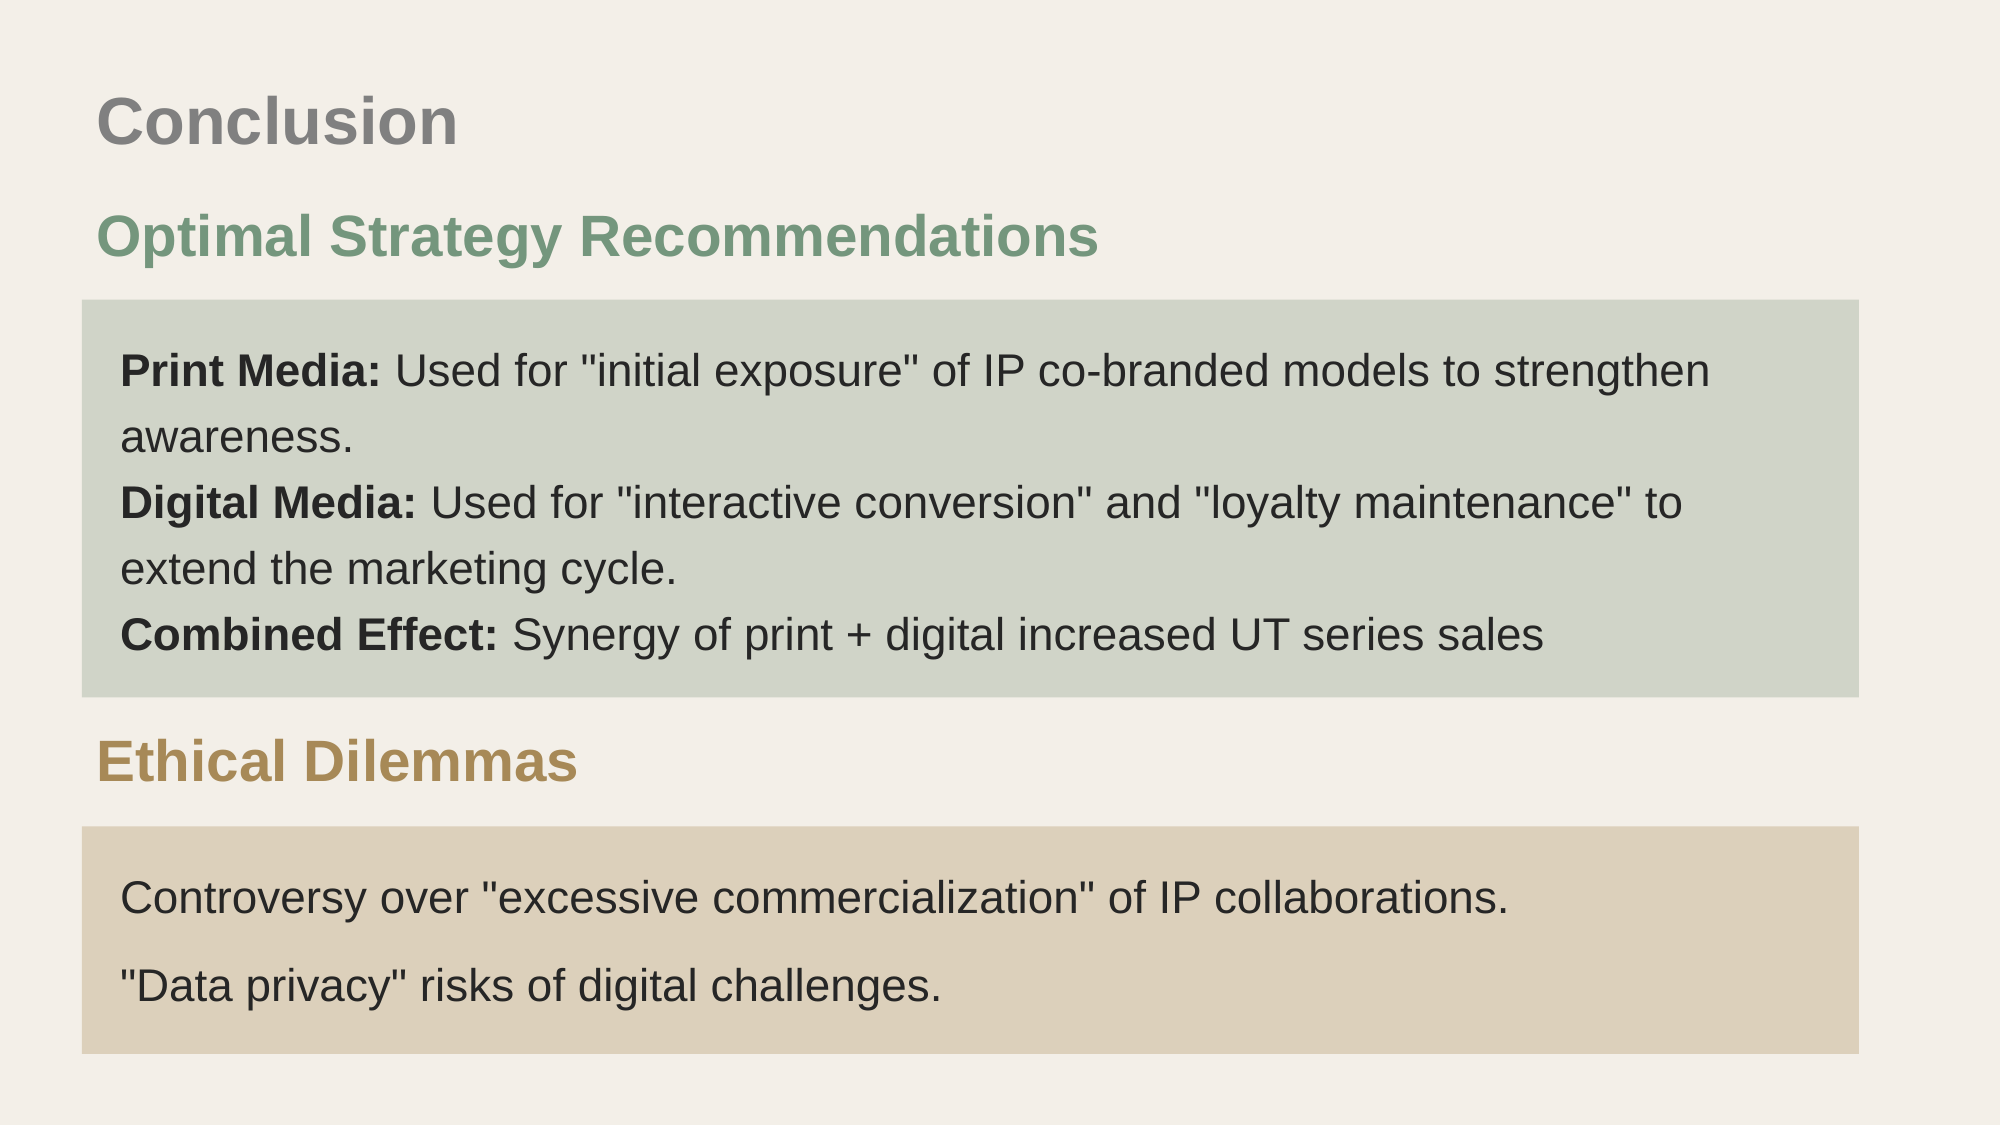

Conclusion
Optimal Strategy Recommendations

Print Media: Used for "initial exposure" of IP co-branded models to strengthen awareness.
Digital Media: Used for "interactive conversion" and "loyalty maintenance" to extend the marketing cycle.
Combined Effect: Synergy of print + digital increased UT series sales
Ethical Dilemmas

Controversy over "excessive commercialization" of IP collaborations.

"Data privacy" risks of digital challenges.